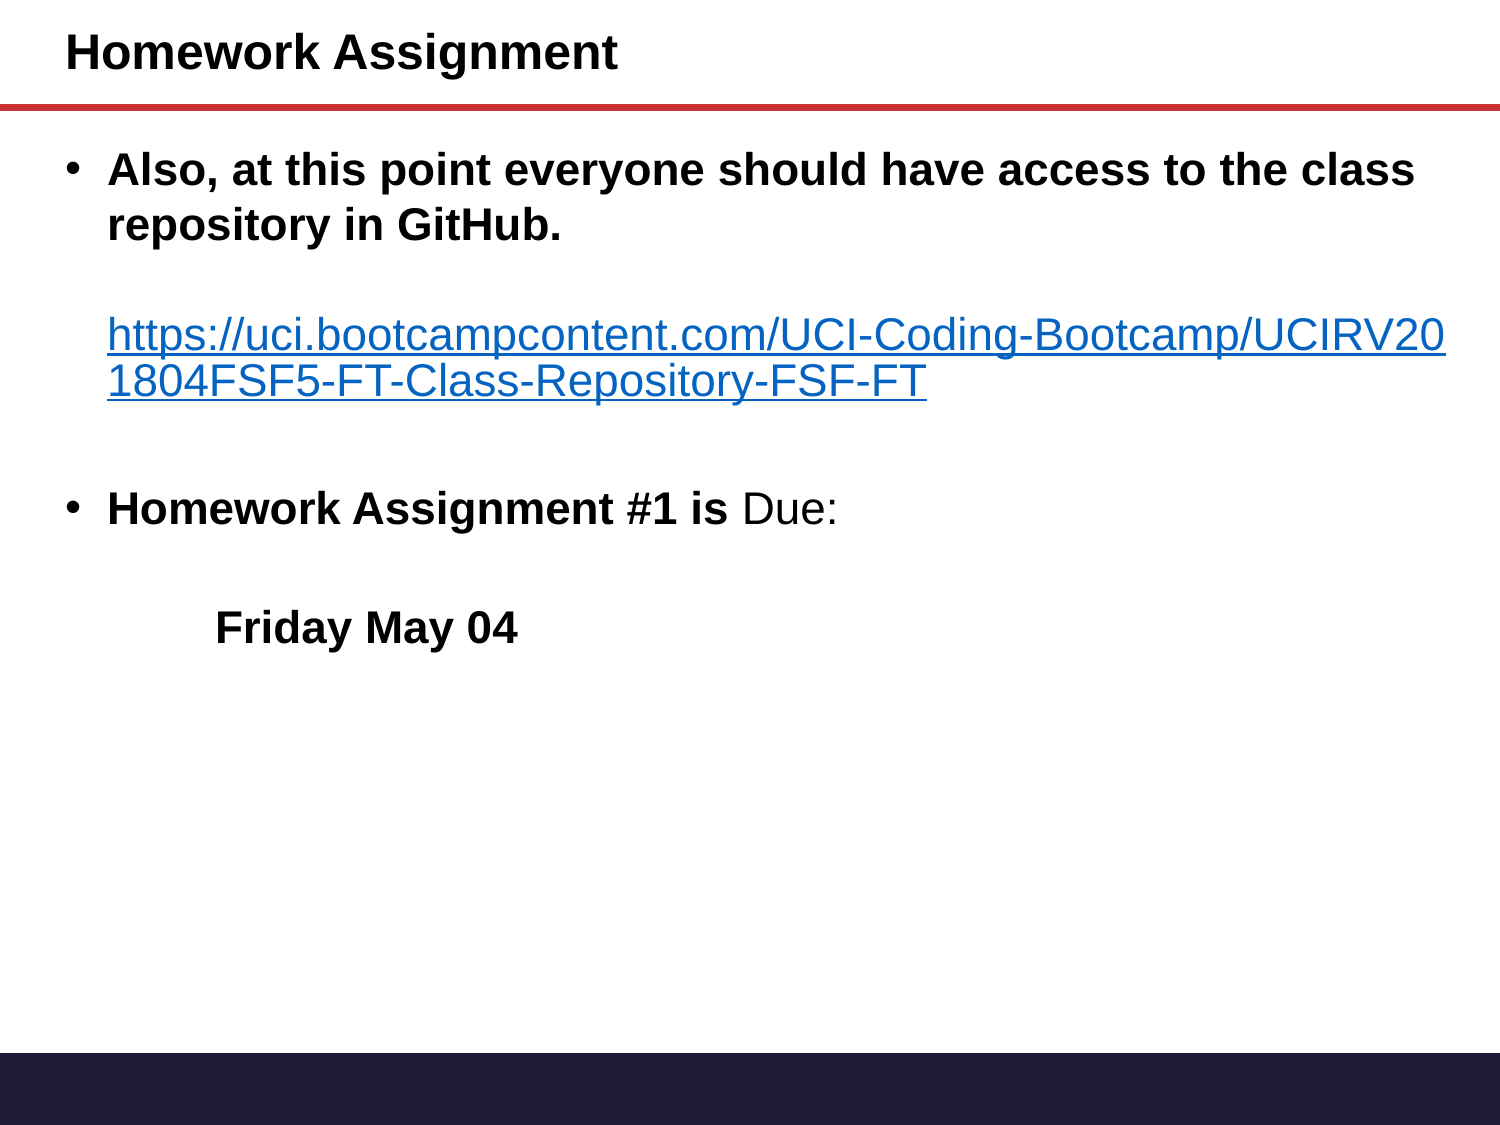

# Homework Assignment
Also, at this point everyone should have access to the class repository in GitHub.
https://uci.bootcampcontent.com/UCI-Coding-Bootcamp/UCIRV201804FSF5-FT-Class-Repository-FSF-FT

Homework Assignment #1 is Due:
	Friday May 04